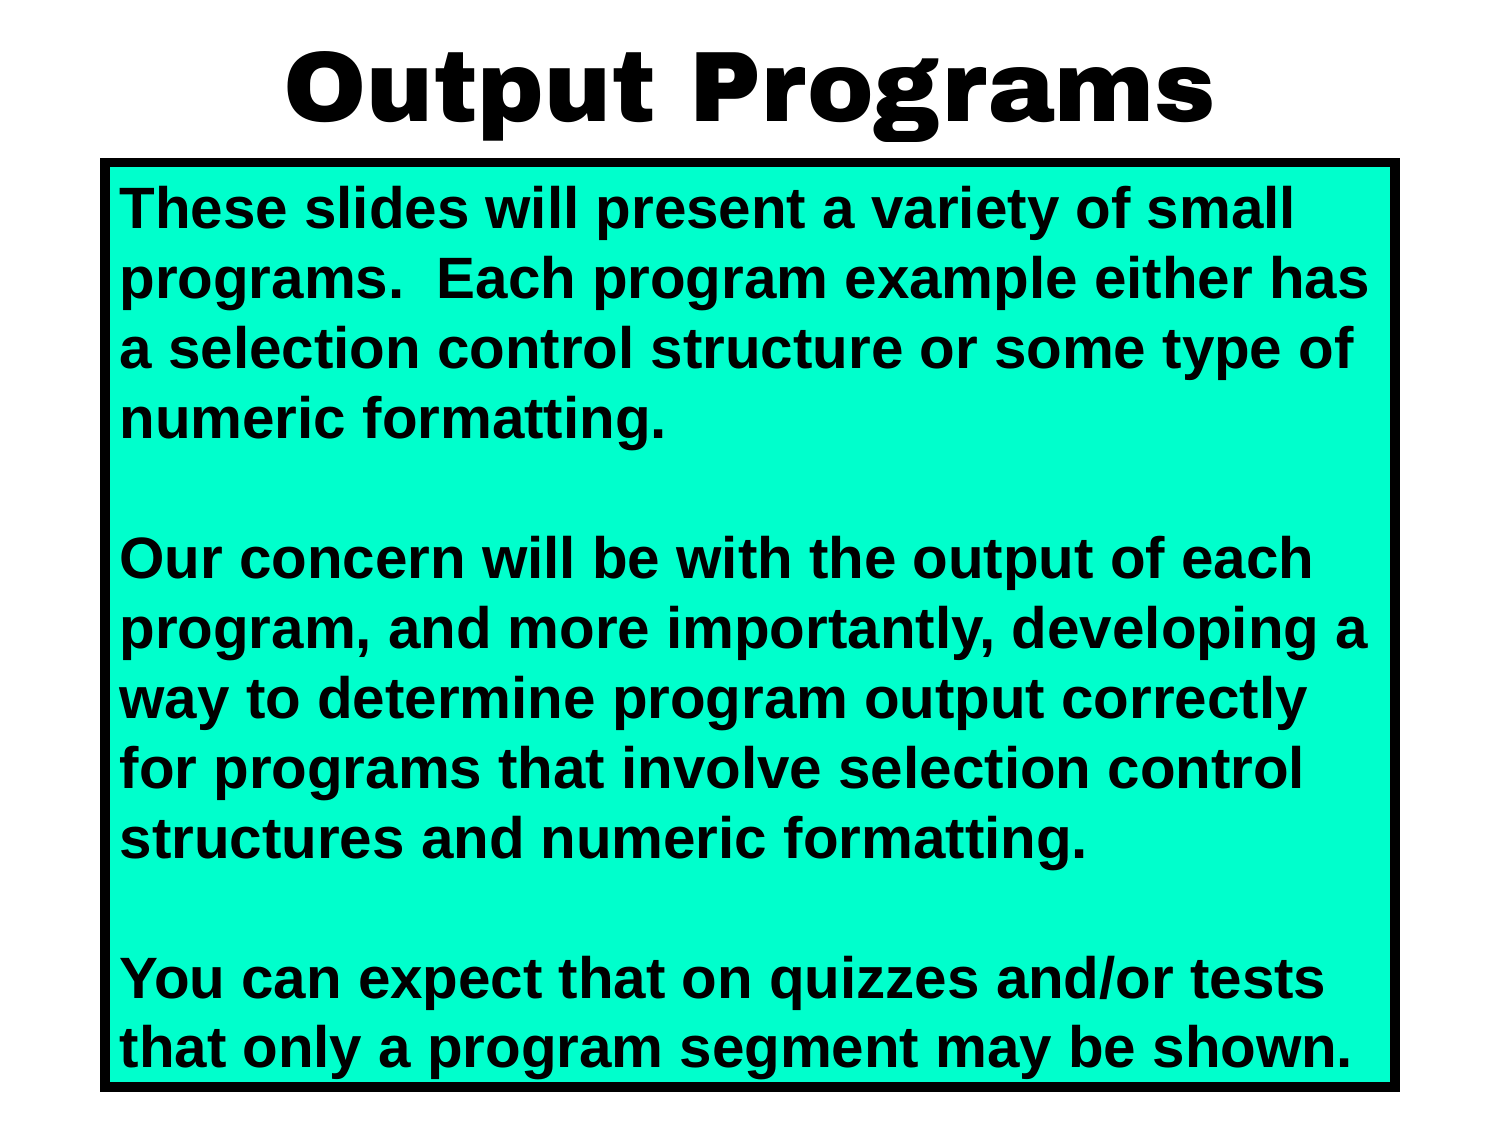

# Output Programs
These slides will present a variety of small programs.  Each program example either has a selection control structure or some type of numeric formatting.

Our concern will be with the output of each program, and more importantly, developing a way to determine program output correctly for programs that involve selection control structures and numeric formatting.

You can expect that on quizzes and/or tests that only a program segment may be shown.